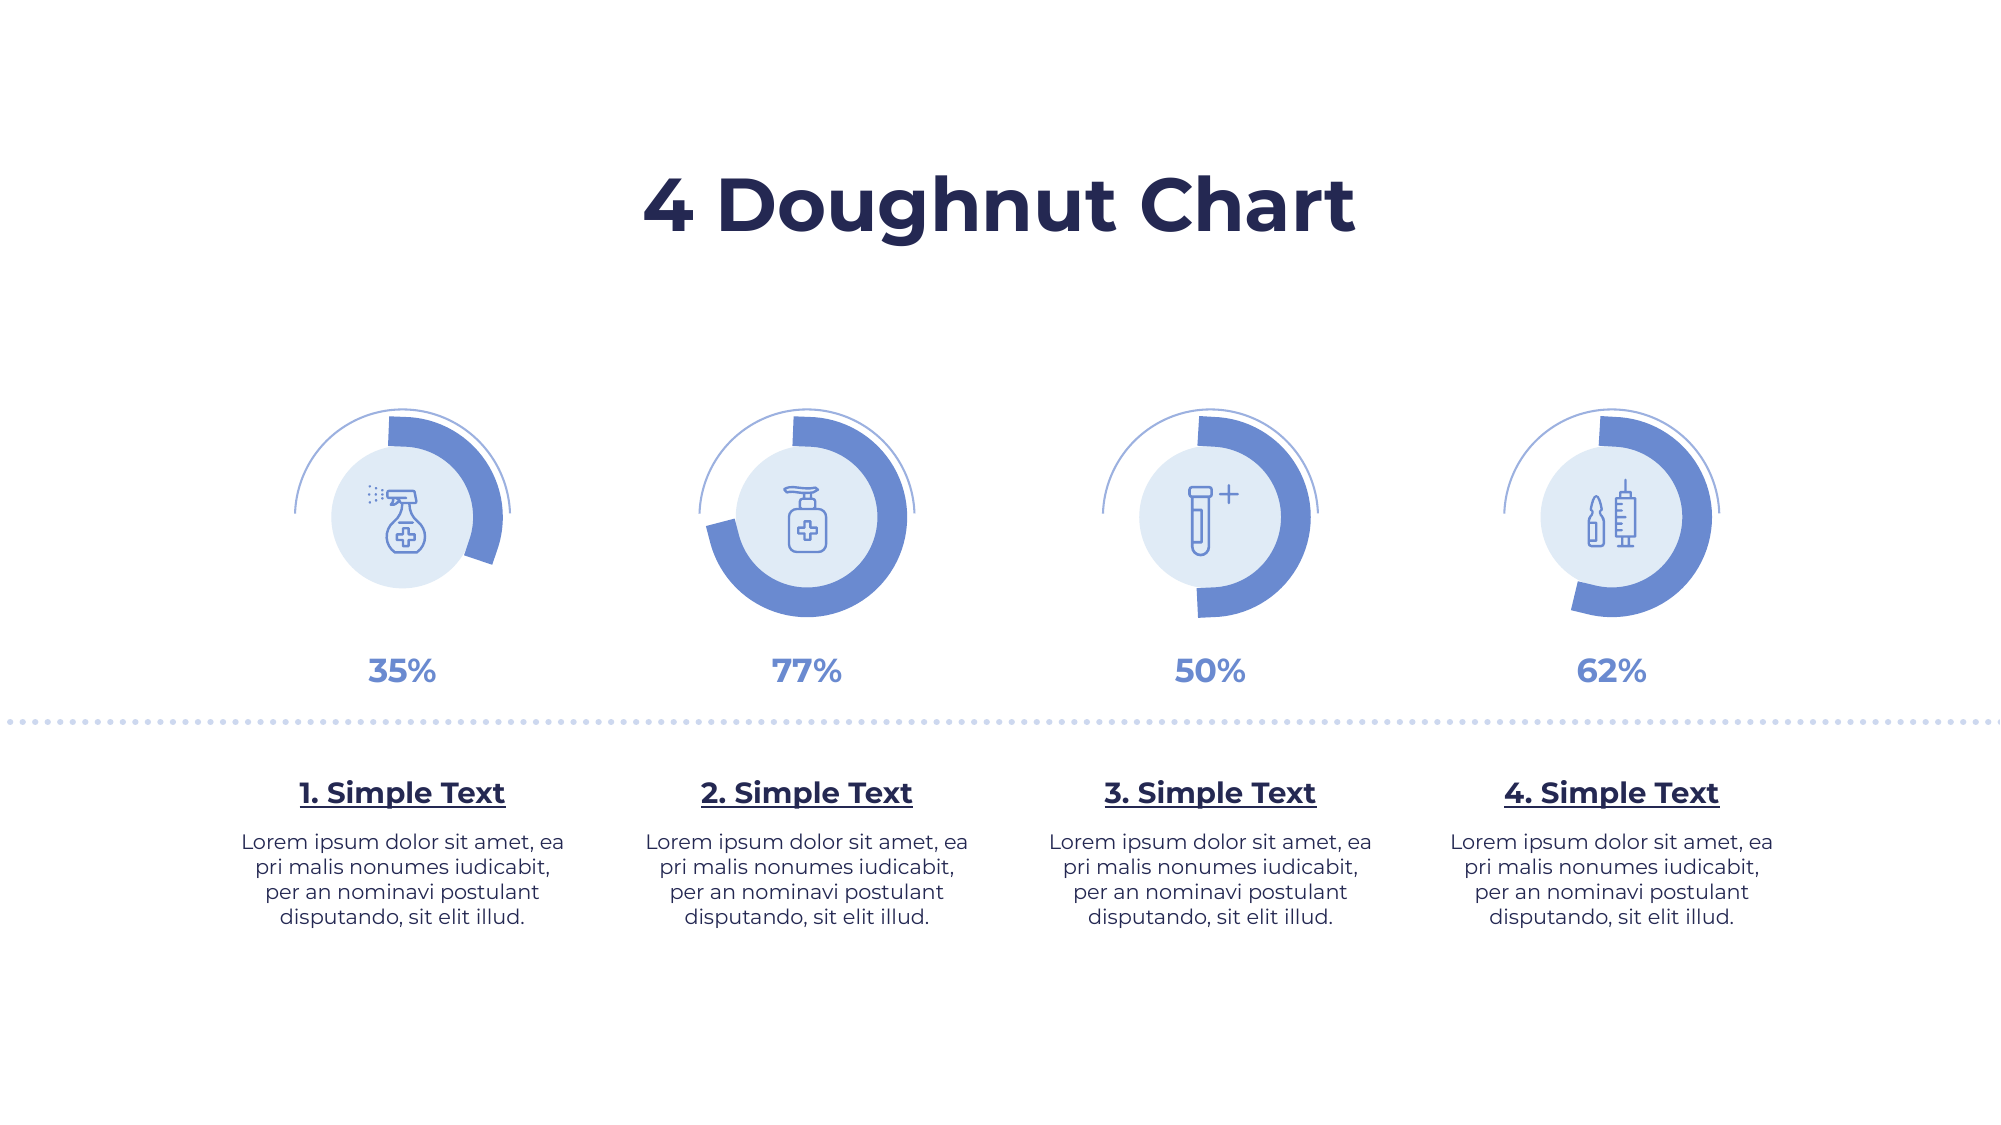

# 4 Doughnut Chart

35%
77%
50%
62%
1. Simple Text
2. Simple Text
3. Simple Text
4. Simple Text
Lorem ipsum dolor sit amet, ea pri malis nonumes iudicabit, per an nominavi postulant disputando, sit elit illud.
Lorem ipsum dolor sit amet, ea pri malis nonumes iudicabit, per an nominavi postulant disputando, sit elit illud.
Lorem ipsum dolor sit amet, ea pri malis nonumes iudicabit, per an nominavi postulant disputando, sit elit illud.
Lorem ipsum dolor sit amet, ea pri malis nonumes iudicabit, per an nominavi postulant disputando, sit elit illud.